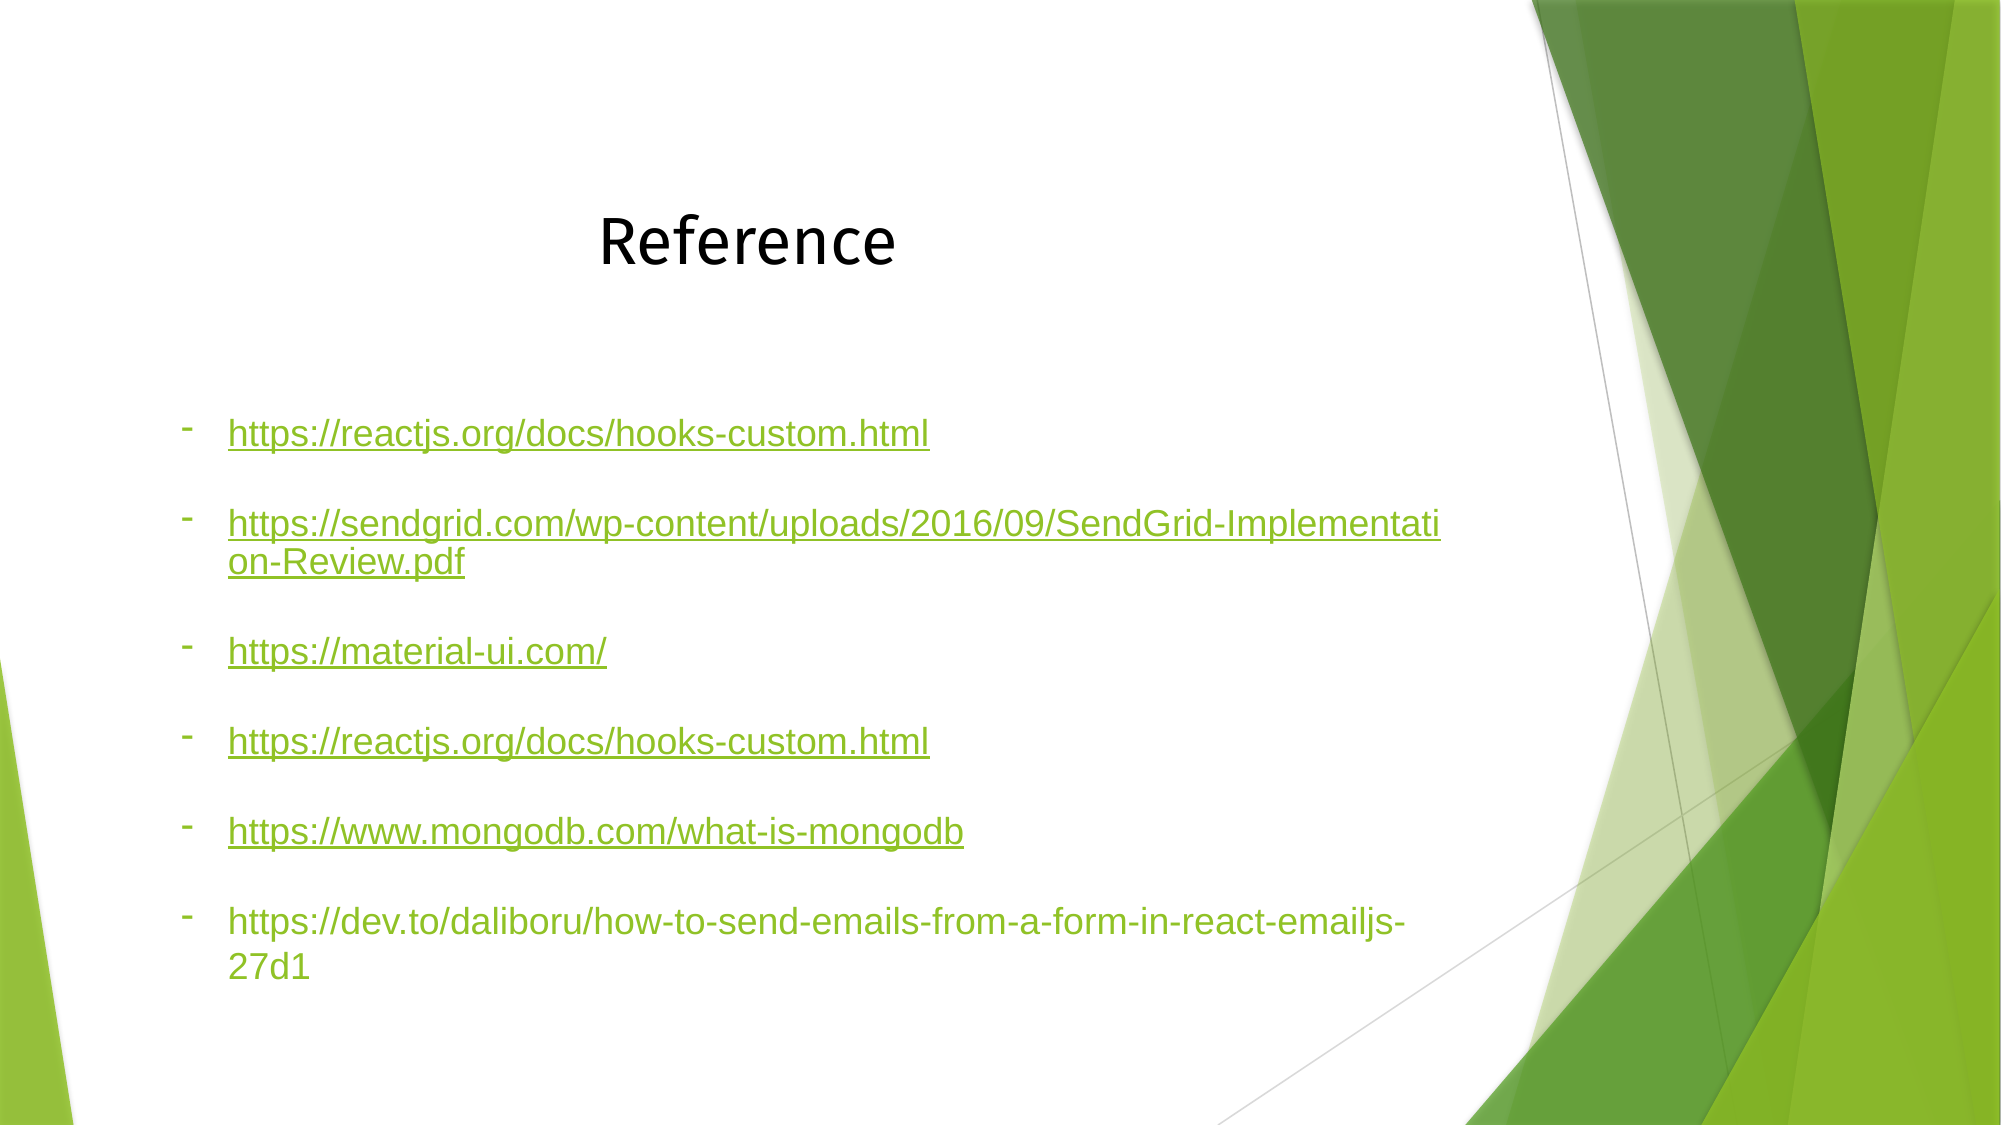

Reference
https://reactjs.org/docs/hooks-custom.html

https://sendgrid.com/wp-content/uploads/2016/09/SendGrid-Implementation-Review.pdf

https://material-ui.com/

https://reactjs.org/docs/hooks-custom.html

https://www.mongodb.com/what-is-mongodb

https://dev.to/daliboru/how-to-send-emails-from-a-form-in-react-emailjs-27d1